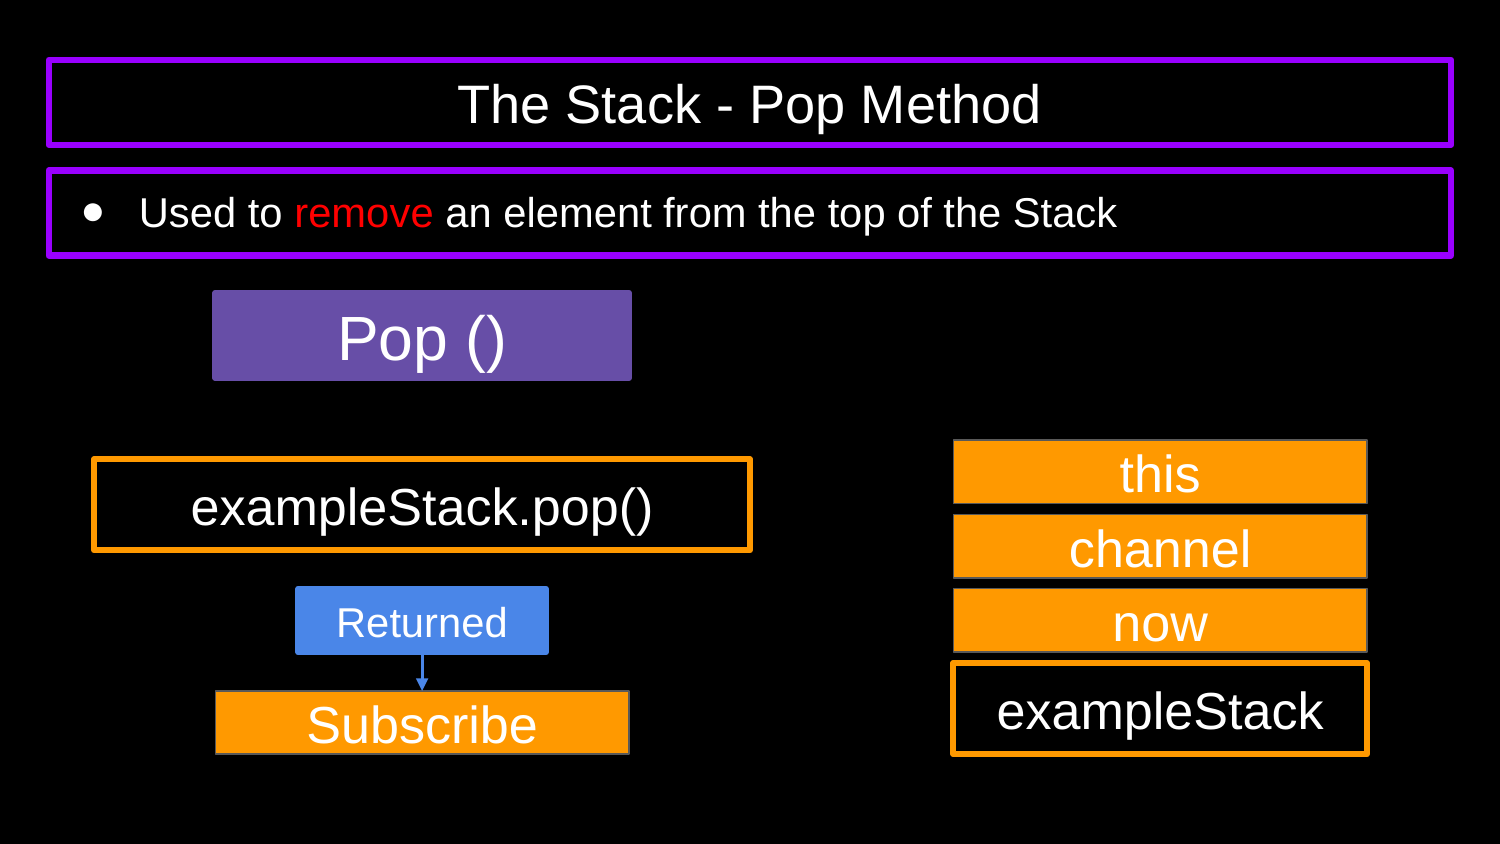

# The Stack - Pop Method
Used to remove an element from the top of the Stack
Pop ()
this
exampleStack.pop()
channel
now
Returned
exampleStack
Subscribe